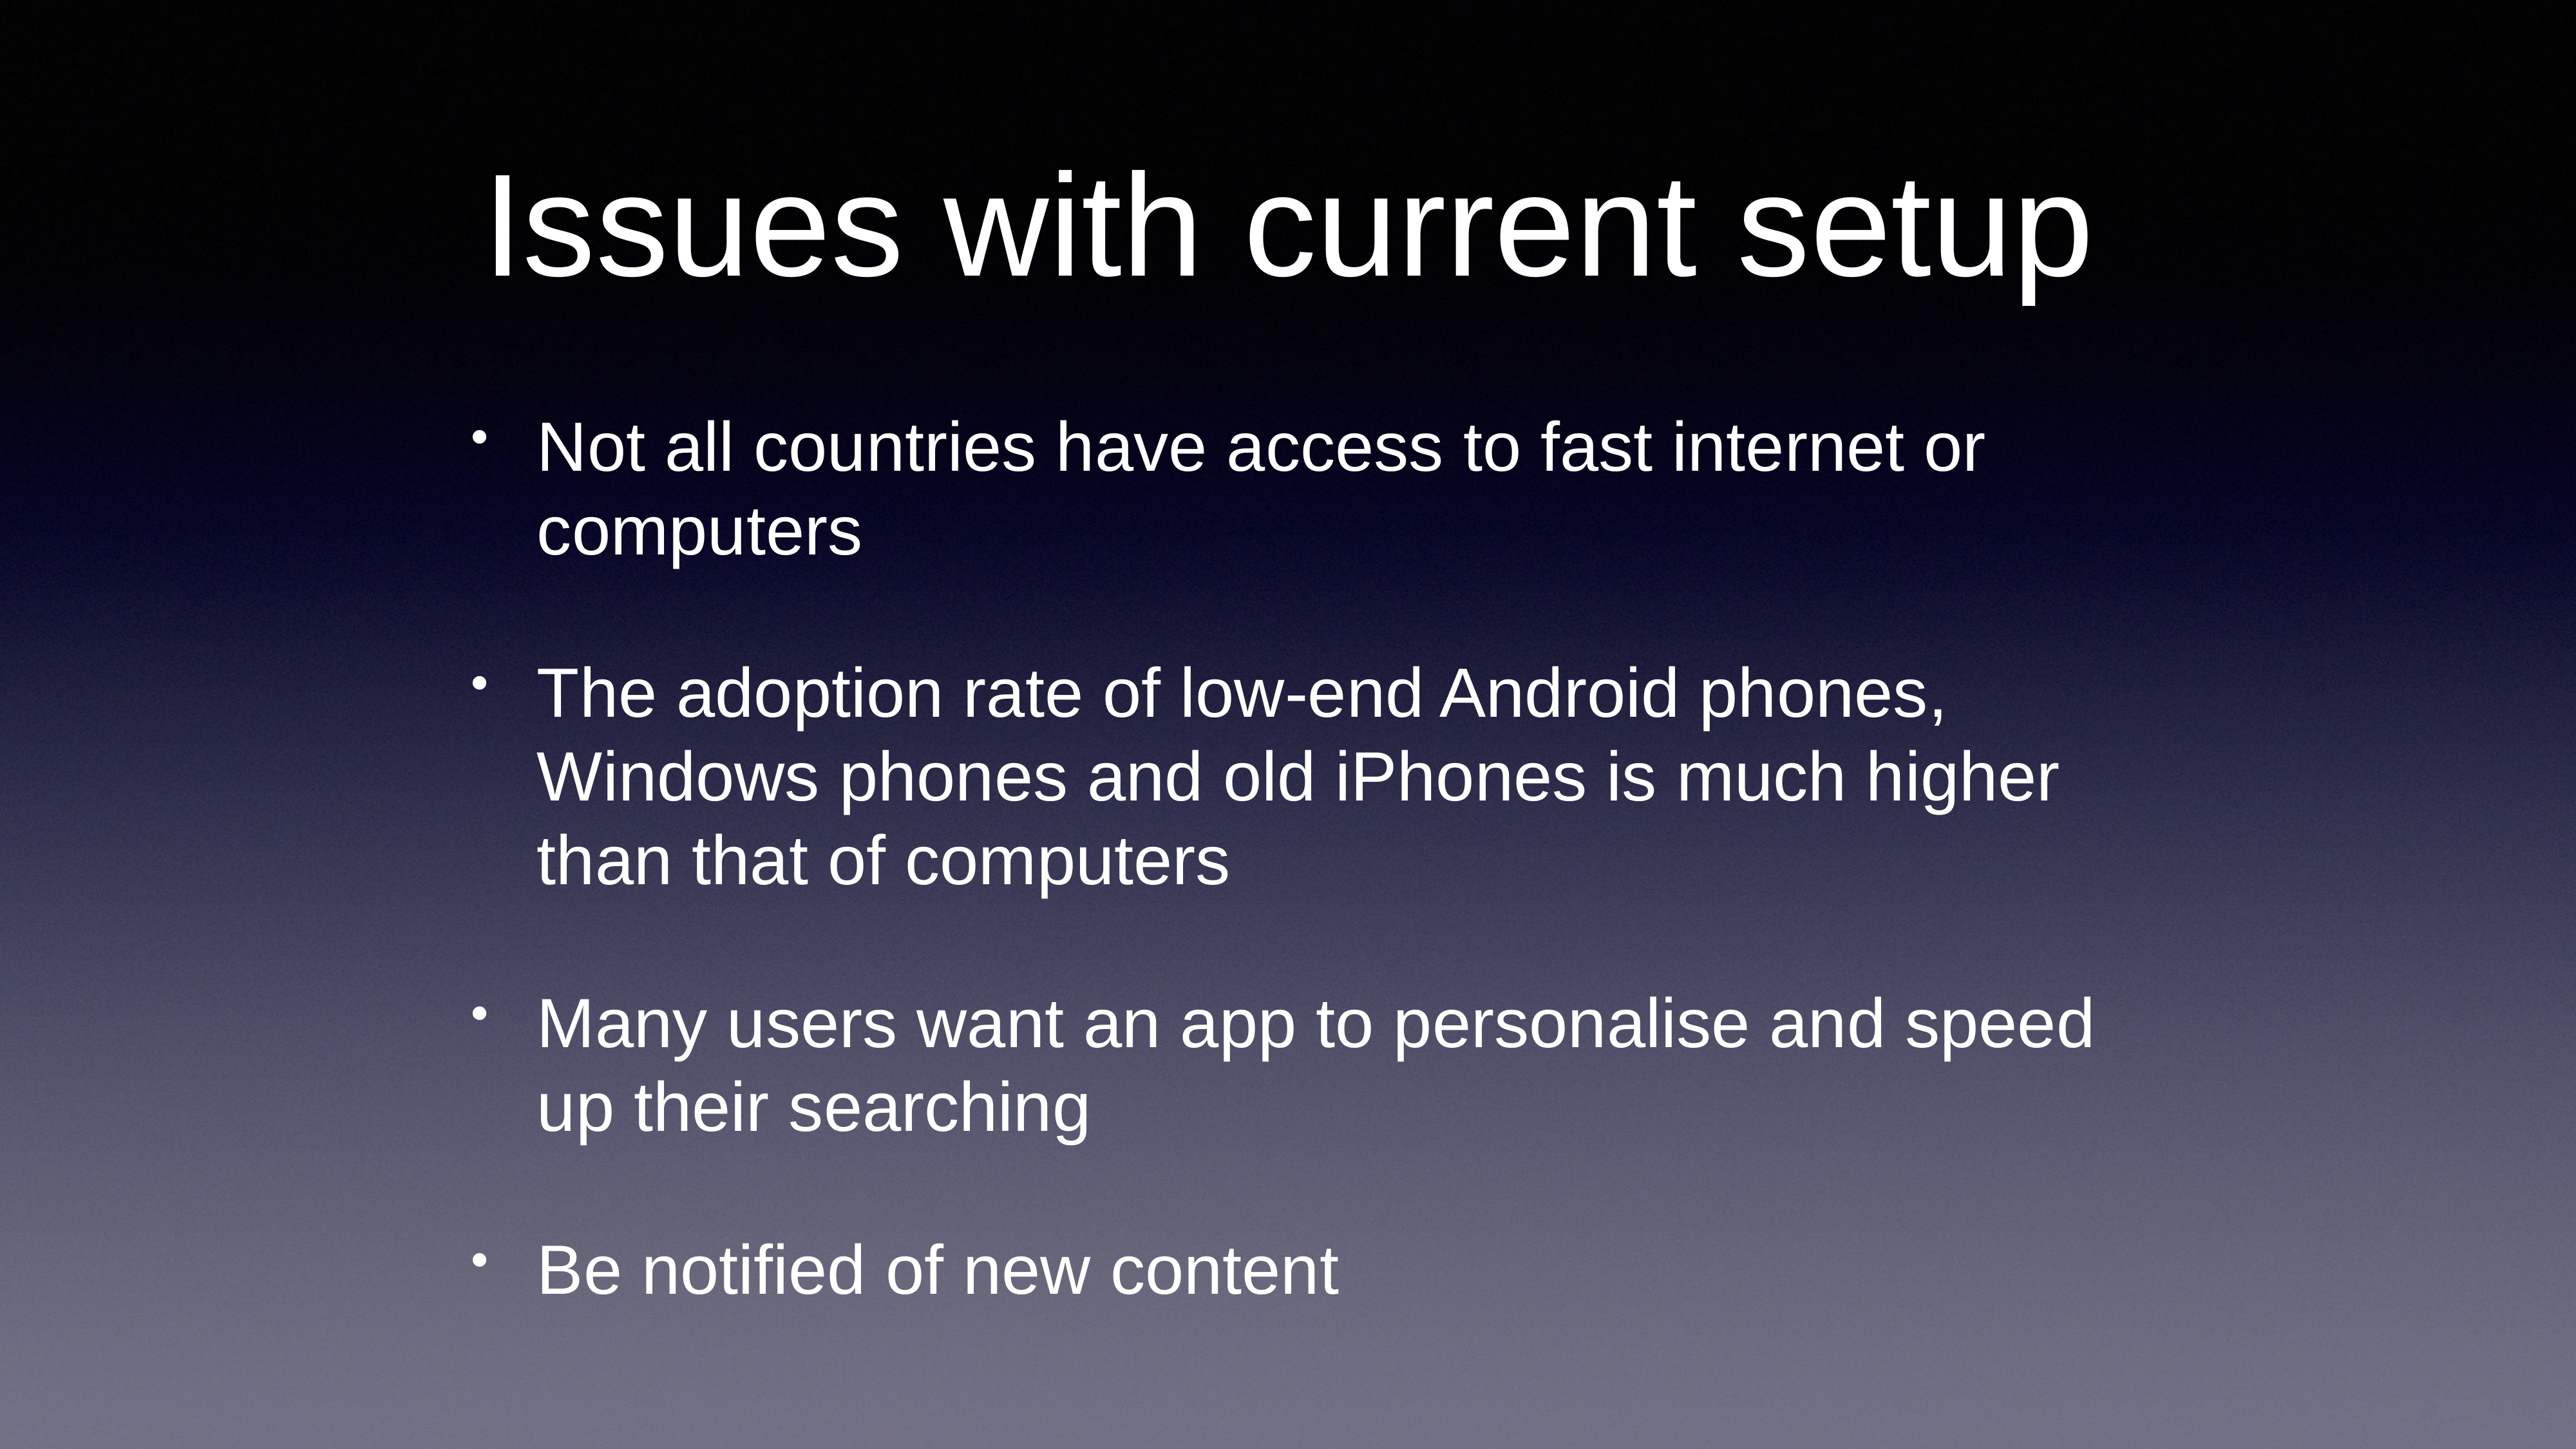

# Issues with current setup
Not all countries have access to fast internet or computers
The adoption rate of low-end Android phones, Windows phones and old iPhones is much higher than that of computers
Many users want an app to personalise and speed up their searching
Be notified of new content